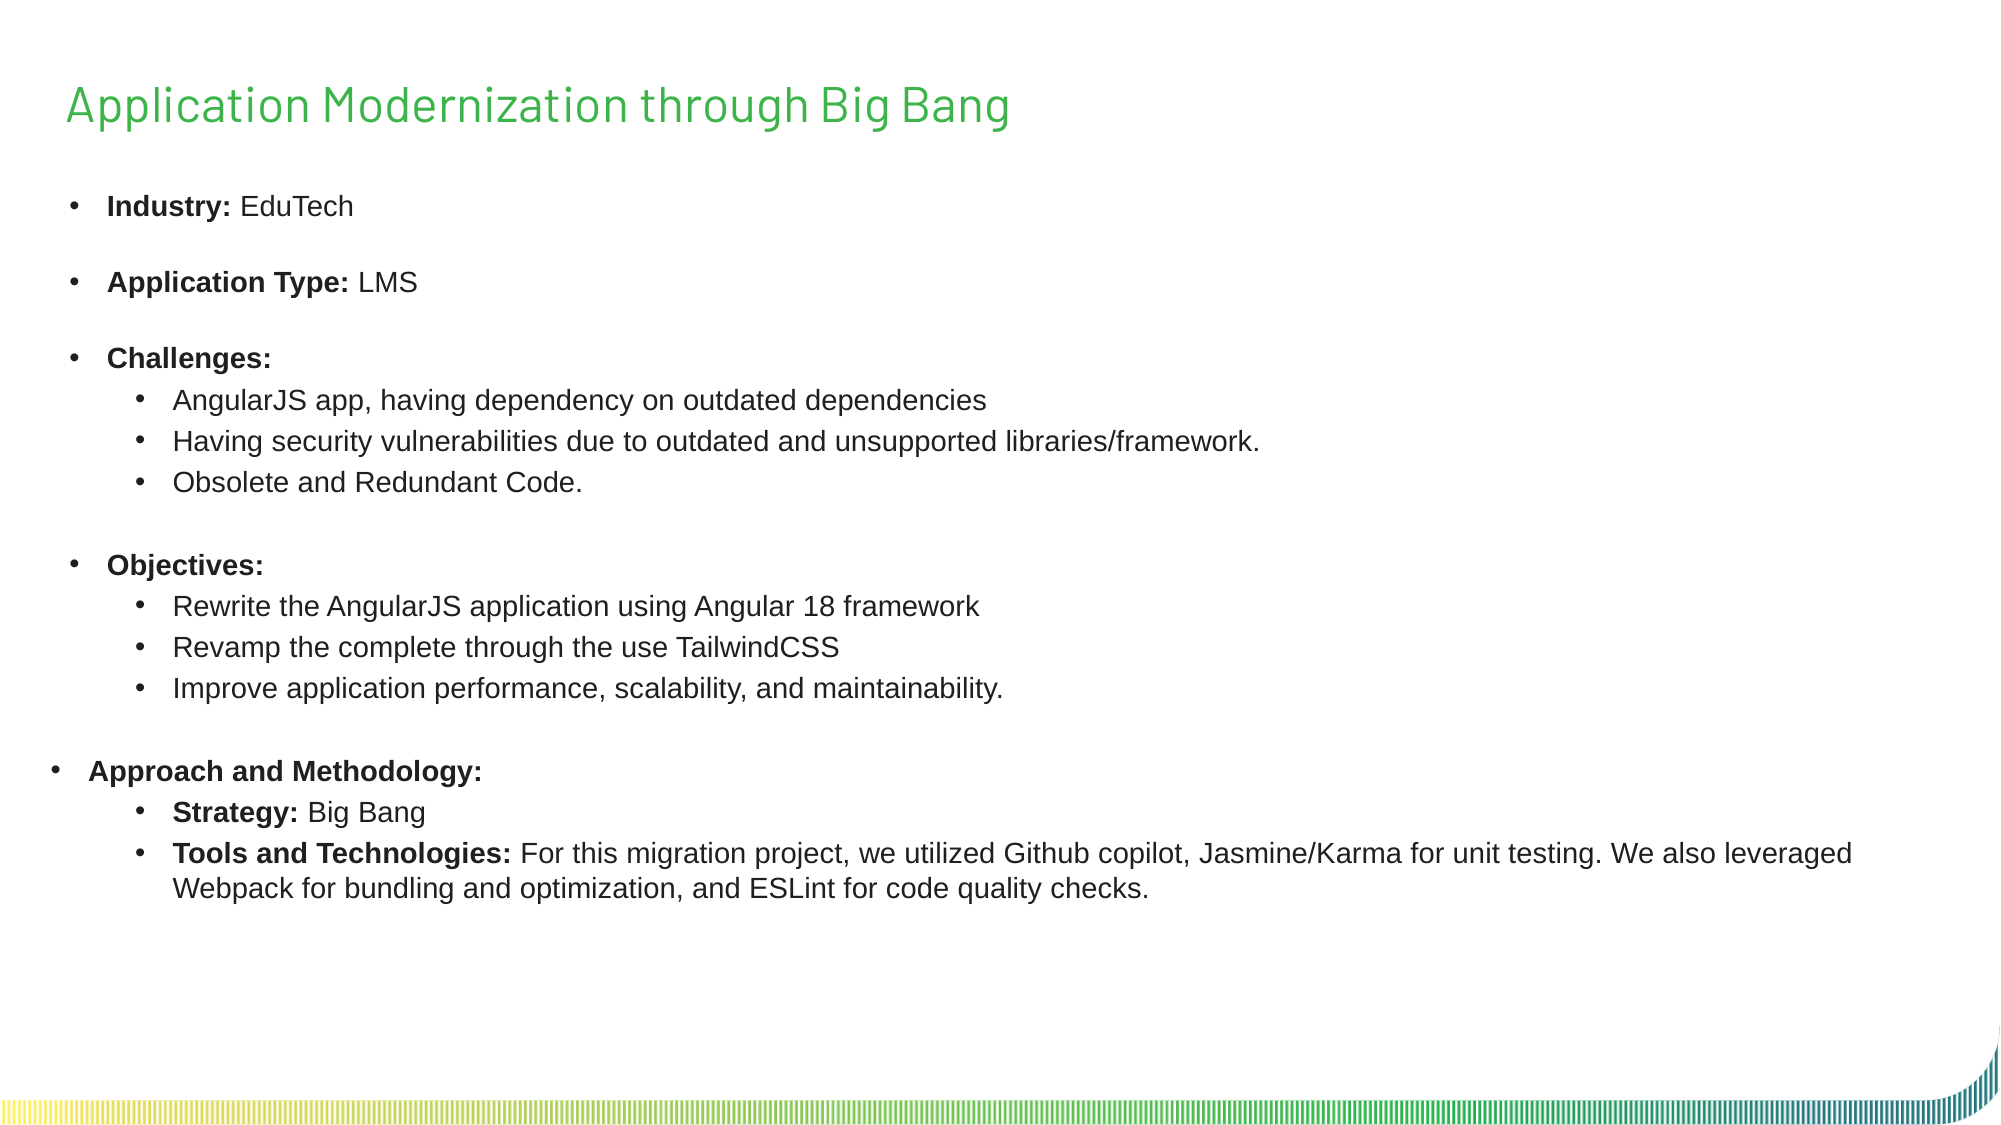

10
Application Modernization through Big Bang
Industry: EduTech
Application Type: LMS
Challenges:
AngularJS app, having dependency on outdated dependencies
Having security vulnerabilities due to outdated and unsupported libraries/framework.
Obsolete and Redundant Code.

Objectives:
Rewrite the AngularJS application using Angular 18 framework
Revamp the complete through the use TailwindCSS
Improve application performance, scalability, and maintainability.

Approach and Methodology:
Strategy: Big Bang
Tools and Technologies: For this migration project, we utilized Github copilot, Jasmine/Karma for unit testing. We also leveraged Webpack for bundling and optimization, and ESLint for code quality checks.